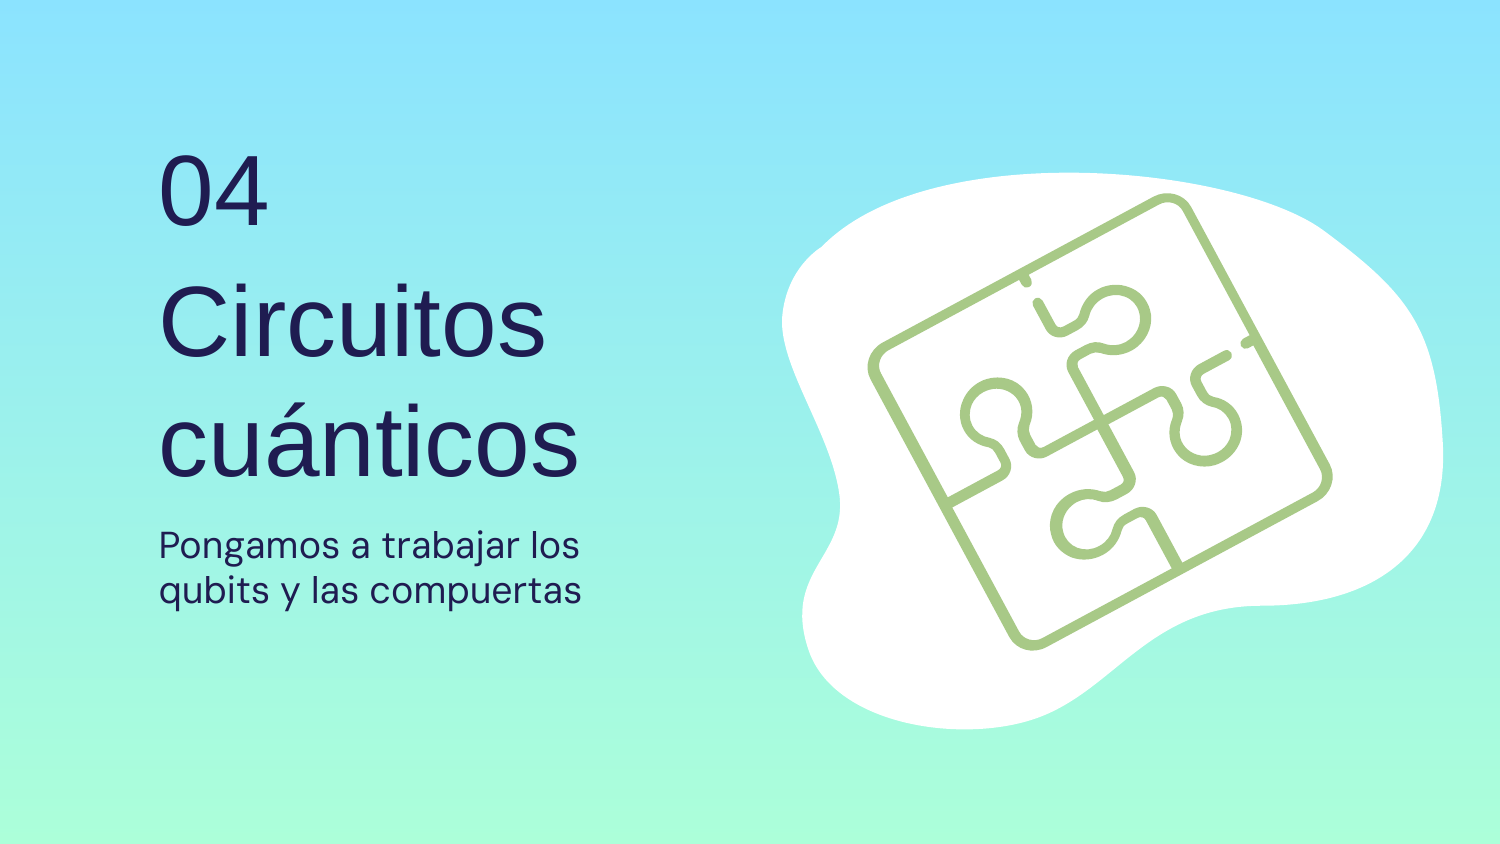

04

# Circuitos cuánticos

Pongamos a trabajar los qubits y las compuertas